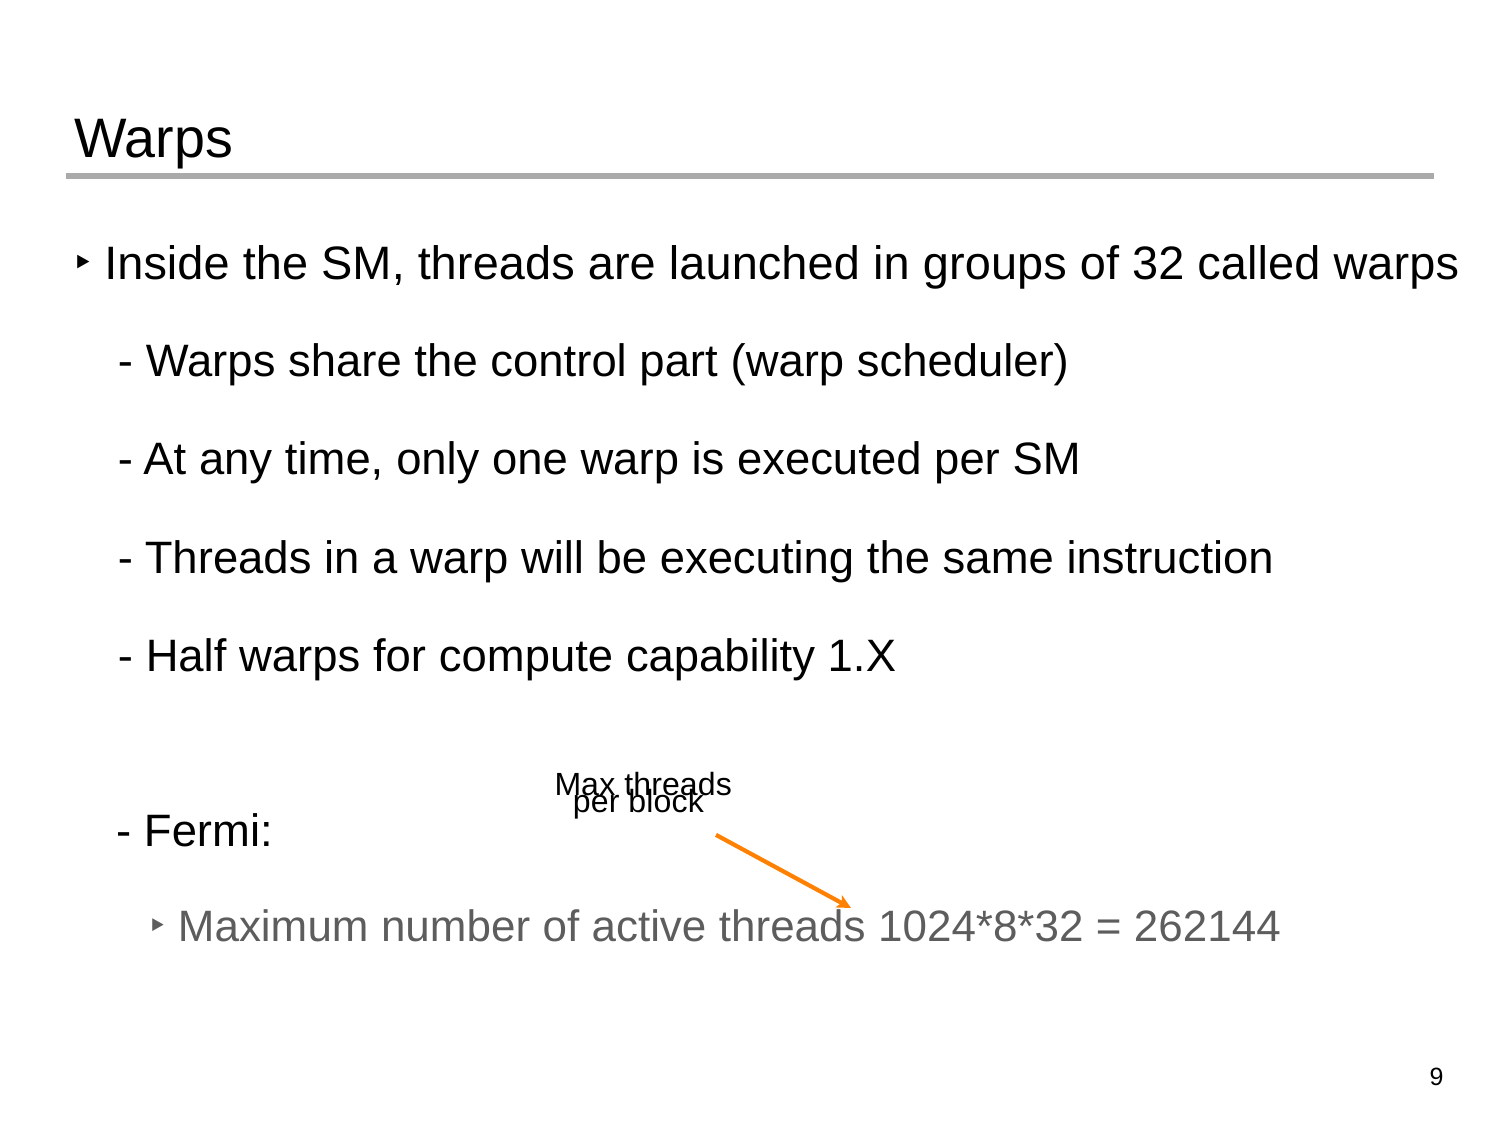

Warps

‣ Inside the SM, threads are launched in groups of 32 called warps

	- Warps share the control part (warp scheduler)

	- At any time, only one warp is executed per SM

	- Threads in a warp will be executing the same instruction

	- Half warps for compute capability 1.X

		Max threads

per block
- Fermi:

‣ Maximum number of active threads 1024*8*32 = 262144
9